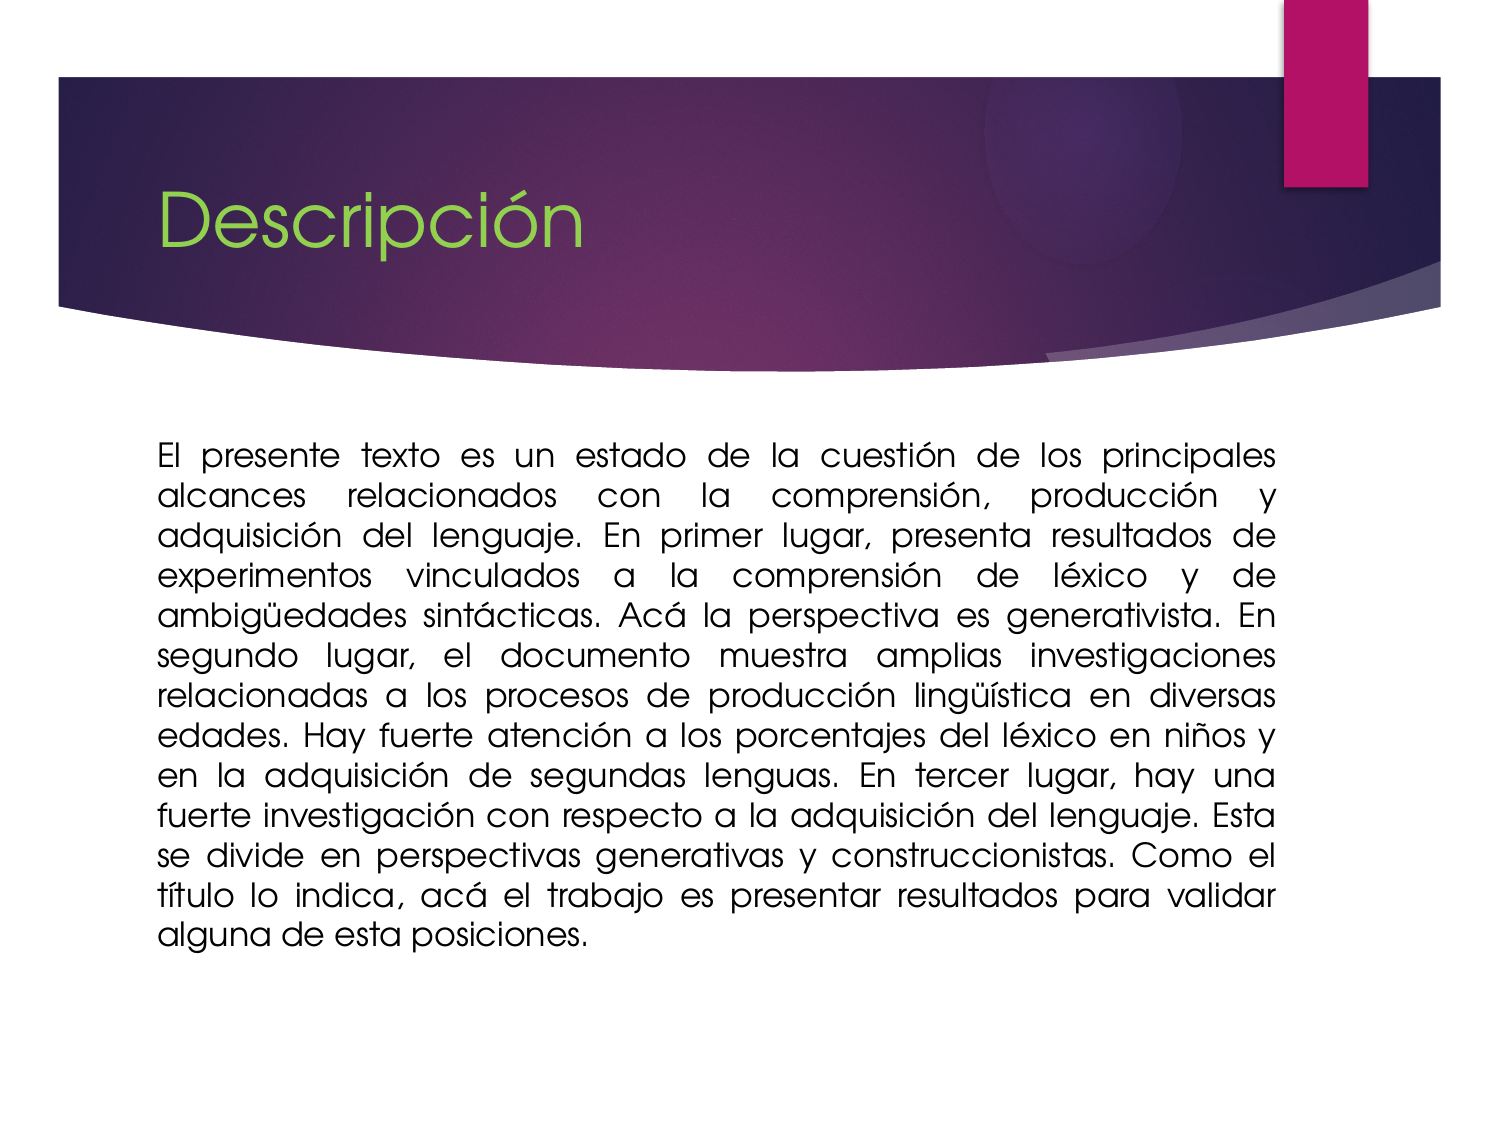

# Descripción
El presente texto es un estado de la cuestión de los principales alcances relacionados con la comprensión, producción y adquisición del lenguaje. En primer lugar, presenta resultados de experimentos vinculados a la comprensión de léxico y de ambigüedades sintácticas. Acá la perspectiva es generativista. En segundo lugar, el documento muestra amplias investigaciones relacionadas a los procesos de producción lingüística en diversas edades. Hay fuerte atención a los porcentajes del léxico en niños y en la adquisición de segundas lenguas. En tercer lugar, hay una fuerte investigación con respecto a la adquisición del lenguaje. Esta se divide en perspectivas generativas y construccionistas. Como el título lo indica, acá el trabajo es presentar resultados para validar alguna de esta posiciones.